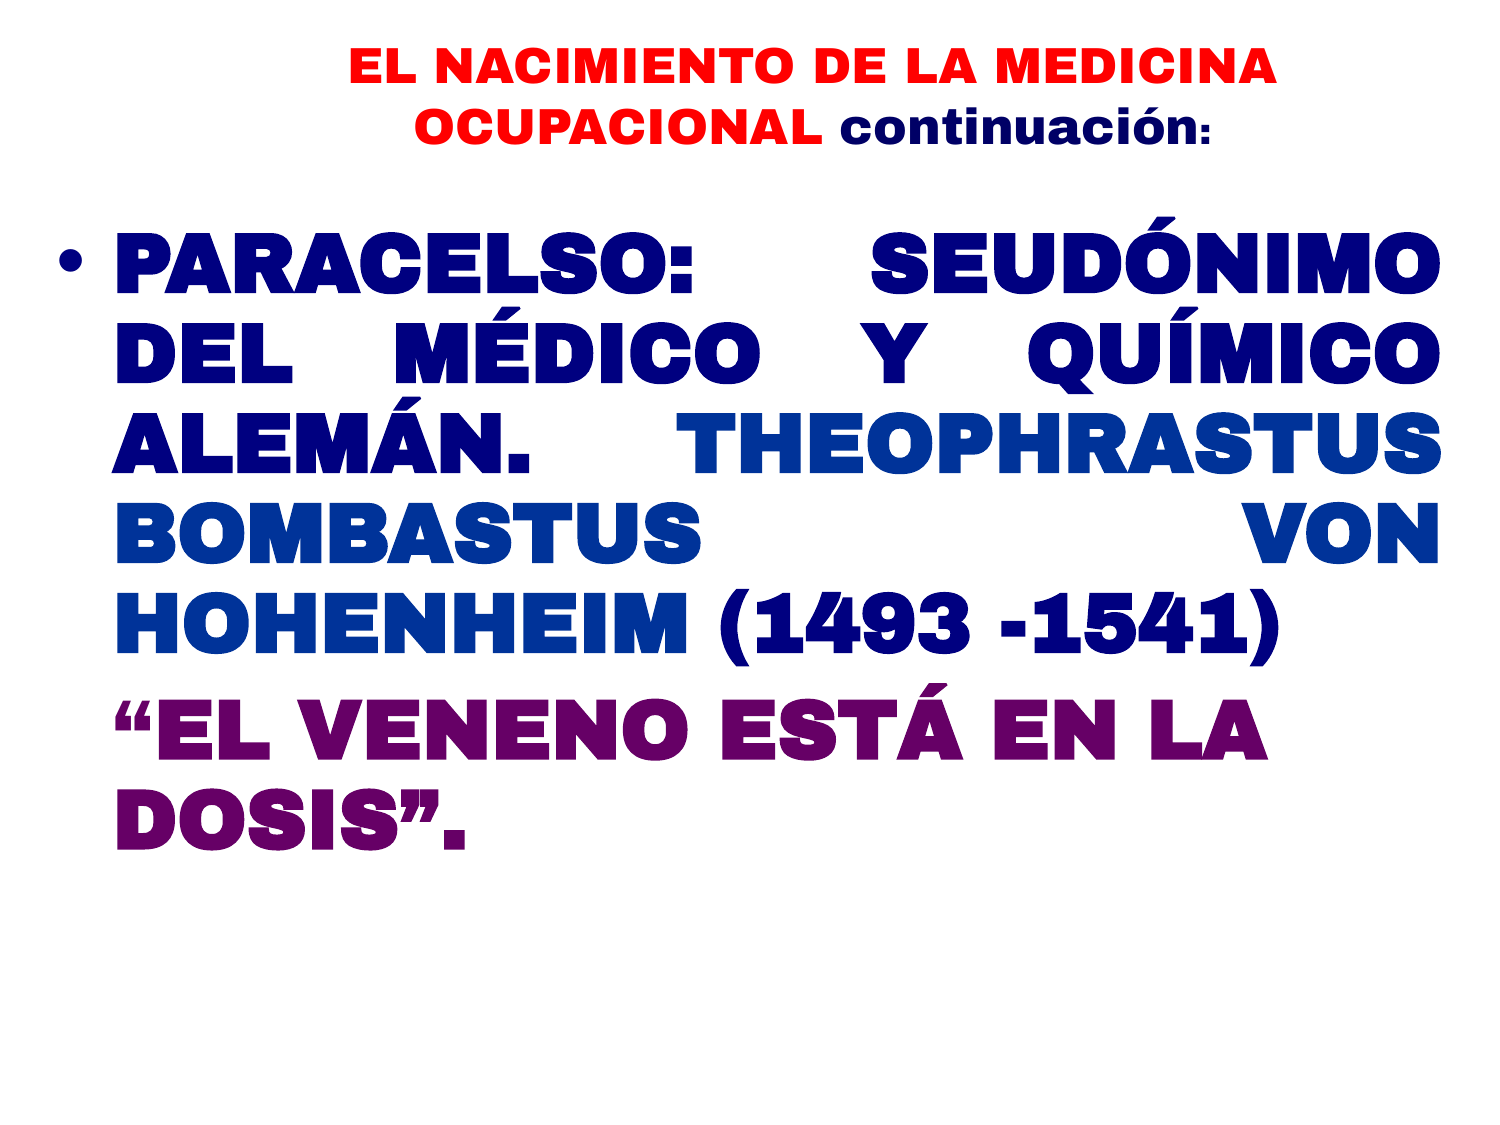

# EL NACIMIENTO DE LA MEDICINA OCUPACIONAL continuación:
PARACELSO: SEUDÓNIMO DEL MÉDICO Y QUÍMICO ALEMÁN. THEOPHRASTUS BOMBASTUS VON HOHENHEIM (1493 -1541)
	“EL VENENO ESTÁ EN LA DOSIS”.